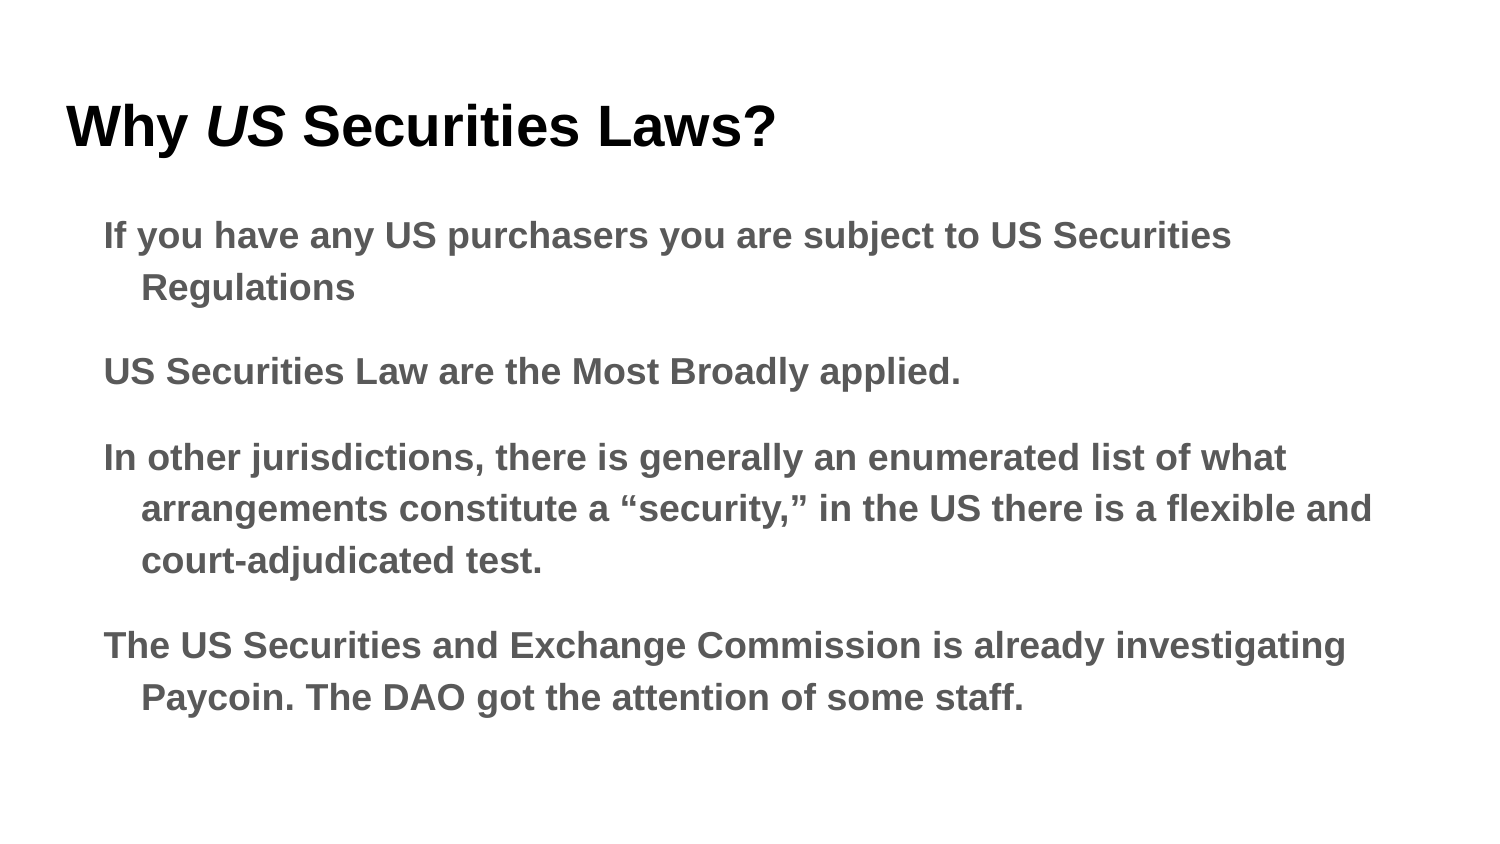

# Why US Securities Laws?
If you have any US purchasers you are subject to US Securities Regulations
US Securities Law are the Most Broadly applied.
In other jurisdictions, there is generally an enumerated list of what arrangements constitute a “security,” in the US there is a flexible and court-adjudicated test.
The US Securities and Exchange Commission is already investigating Paycoin. The DAO got the attention of some staff.